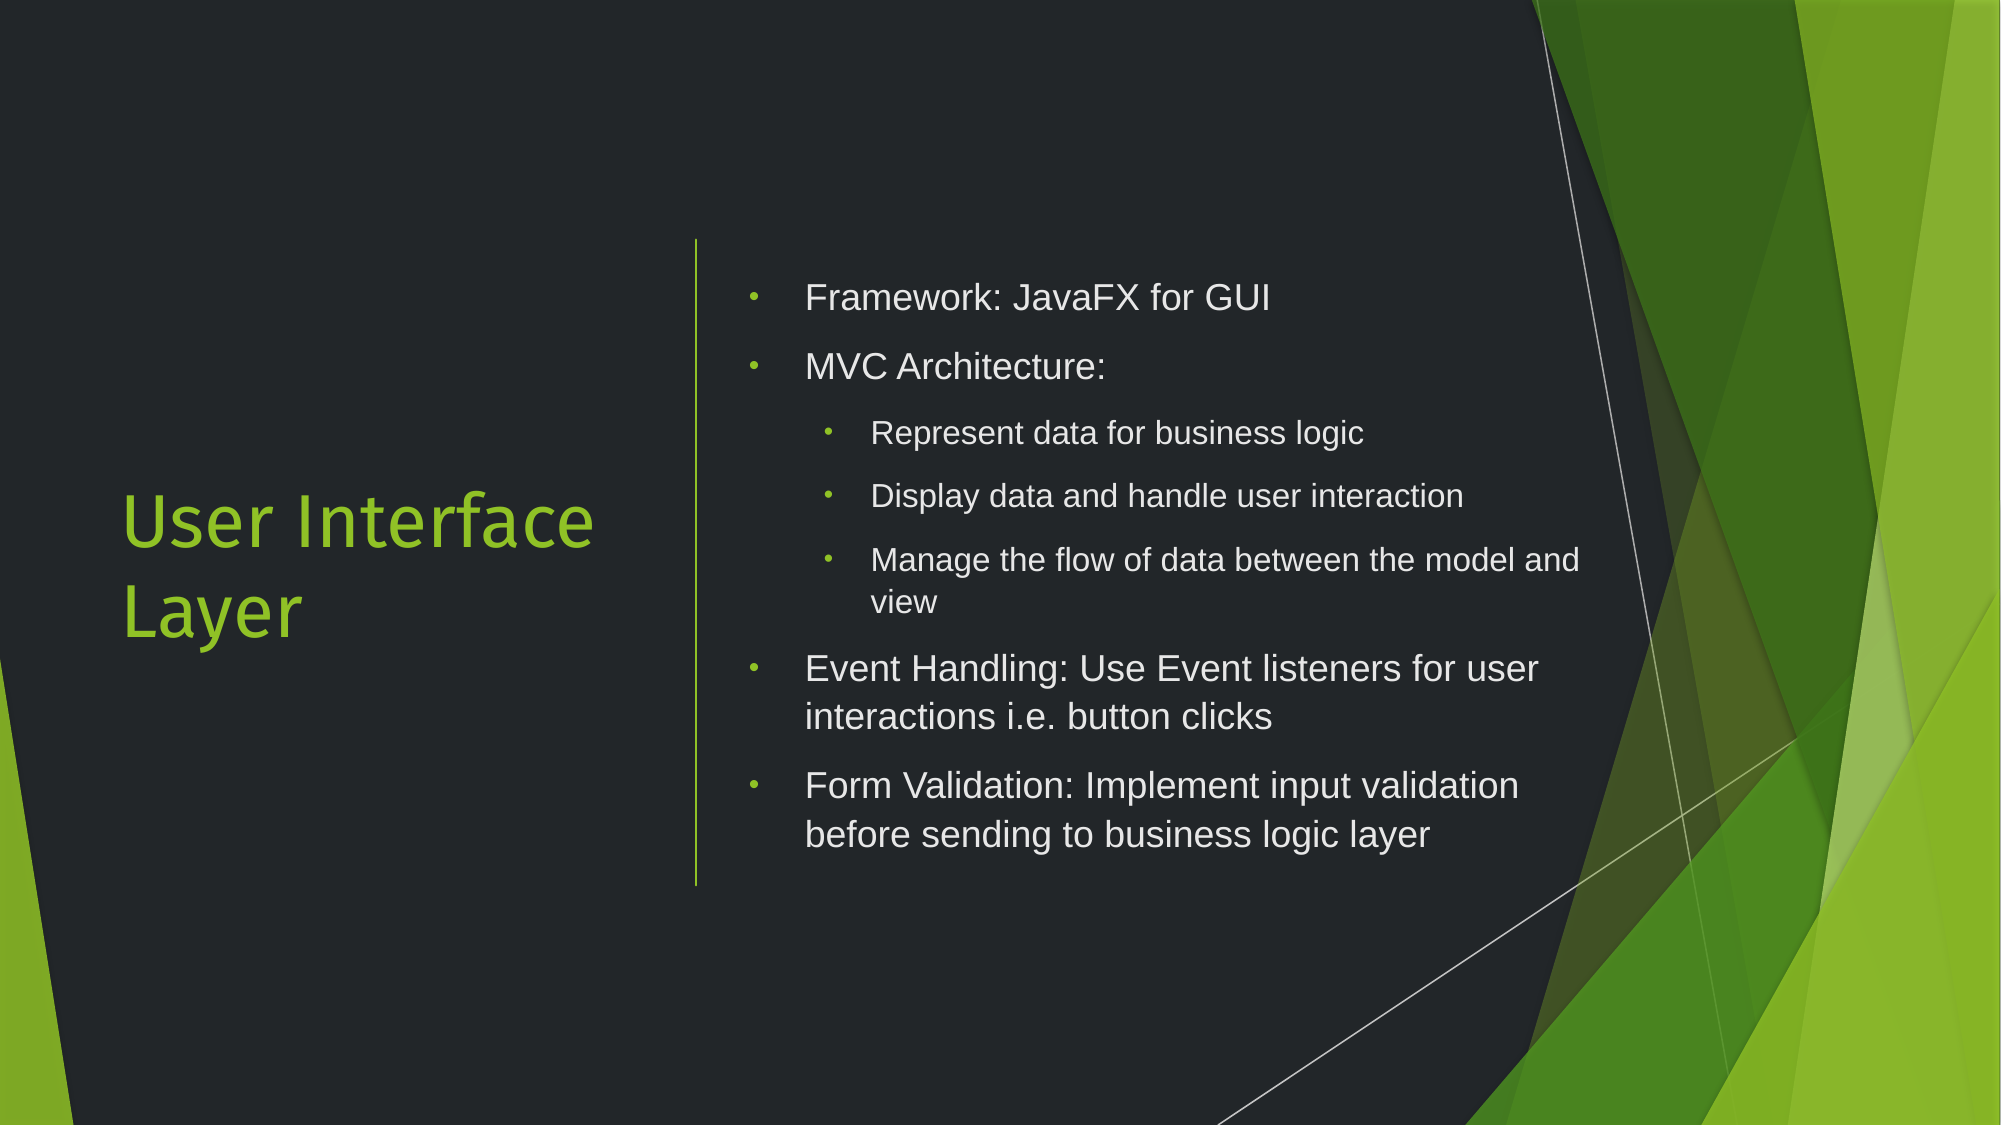

# User Interface Layer
Framework: JavaFX for GUI
MVC Architecture:
Represent data for business logic
Display data and handle user interaction
Manage the flow of data between the model and view
Event Handling: Use Event listeners for user interactions i.e. button clicks
Form Validation: Implement input validation before sending to business logic layer